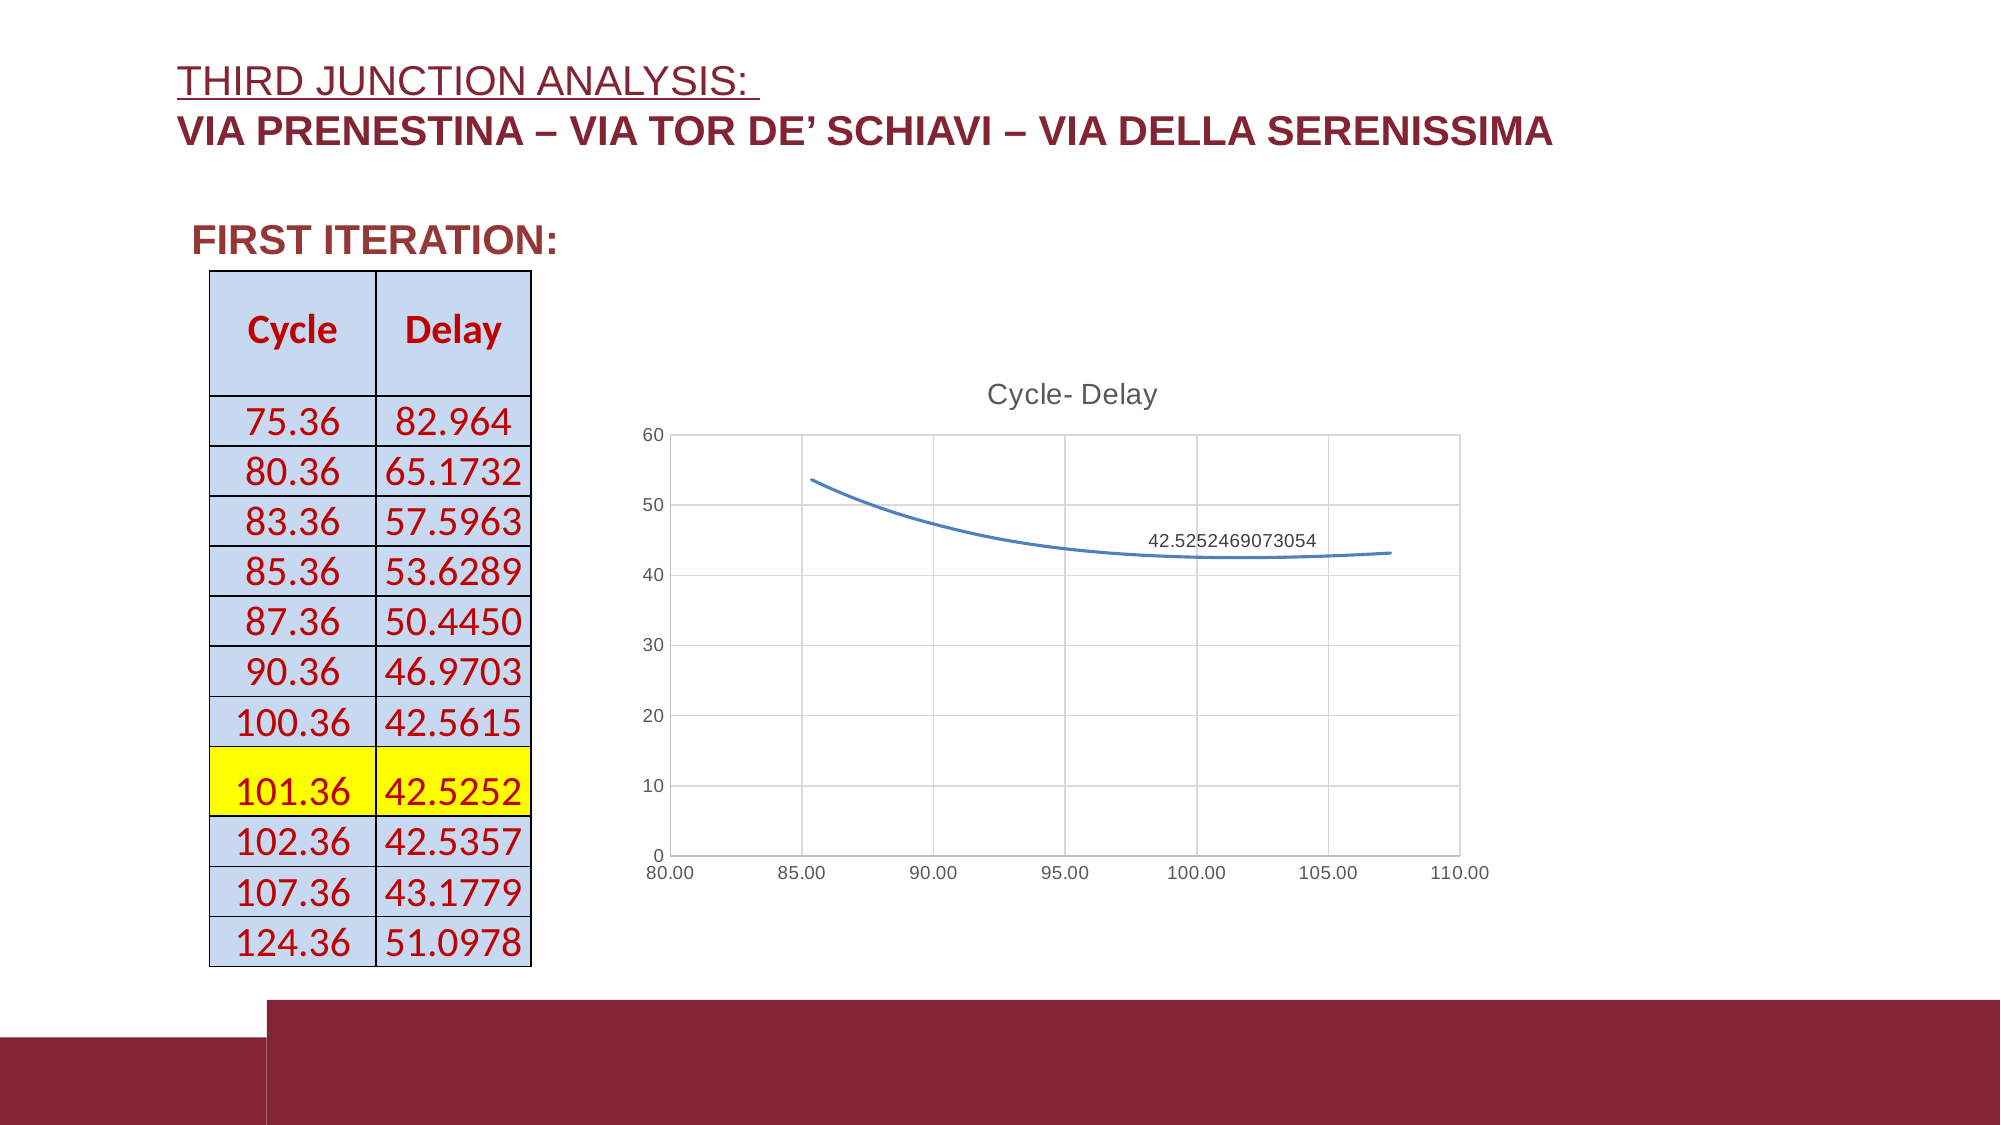

THIRD JUNCTION ANALYSIS:
VIA PRENESTINA – VIA TOR DE’ SCHIAVI – VIA DELLA SERENISSIMA Via di Val Chisone
FIRST ITERATION:
| Cycle | Delay |
| --- | --- |
| 75.36 | 82.964 |
| 80.36 | 65.1732 |
| 83.36 | 57.5963 |
| 85.36 | 53.6289 |
| 87.36 | 50.4450 |
| 90.36 | 46.9703 |
| 100.36 | 42.5615 |
| 101.36 | 42.5252 |
| 102.36 | 42.5357 |
| 107.36 | 43.1779 |
| 124.36 | 51.0978 |

### Chart: Cycle- Delay

| Category |  |  |
|---|---|---|